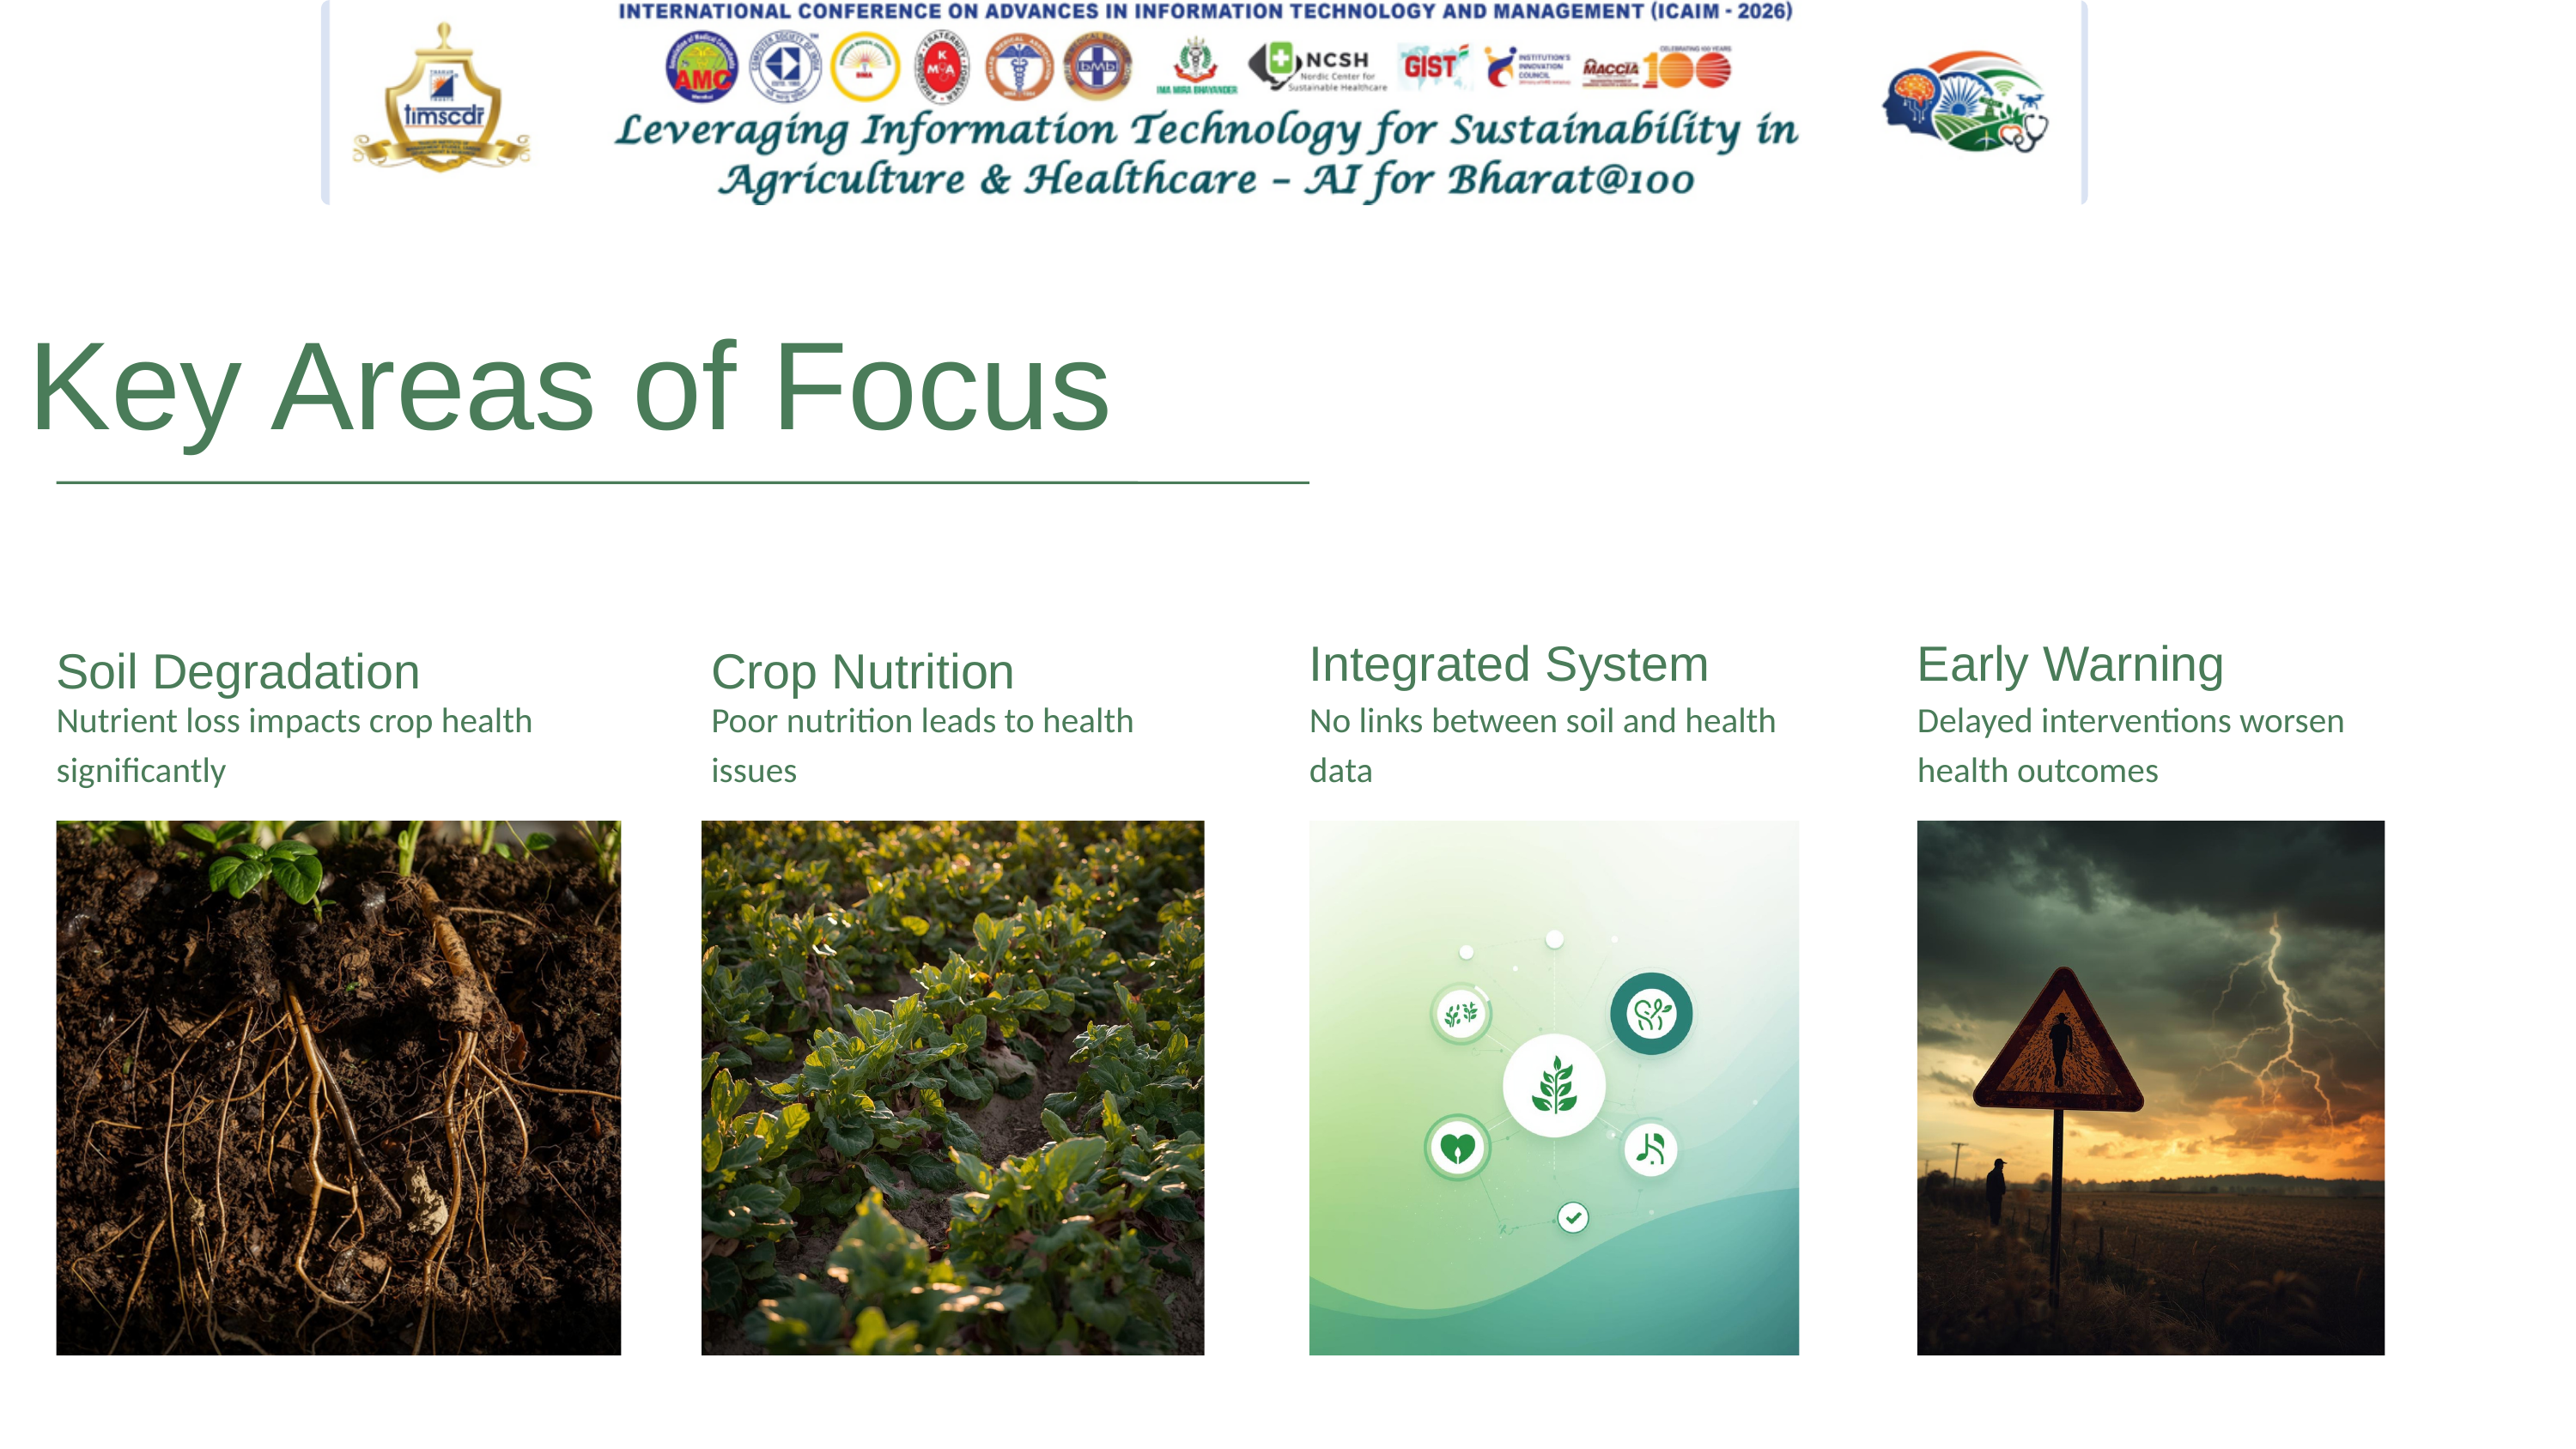

Key Areas of Focus

Integrated System
No links between soil and health data
Early Warning
Delayed interventions worsen health outcomes
Soil Degradation
Nutrient loss impacts crop health significantly
Crop Nutrition
Poor nutrition leads to health issues